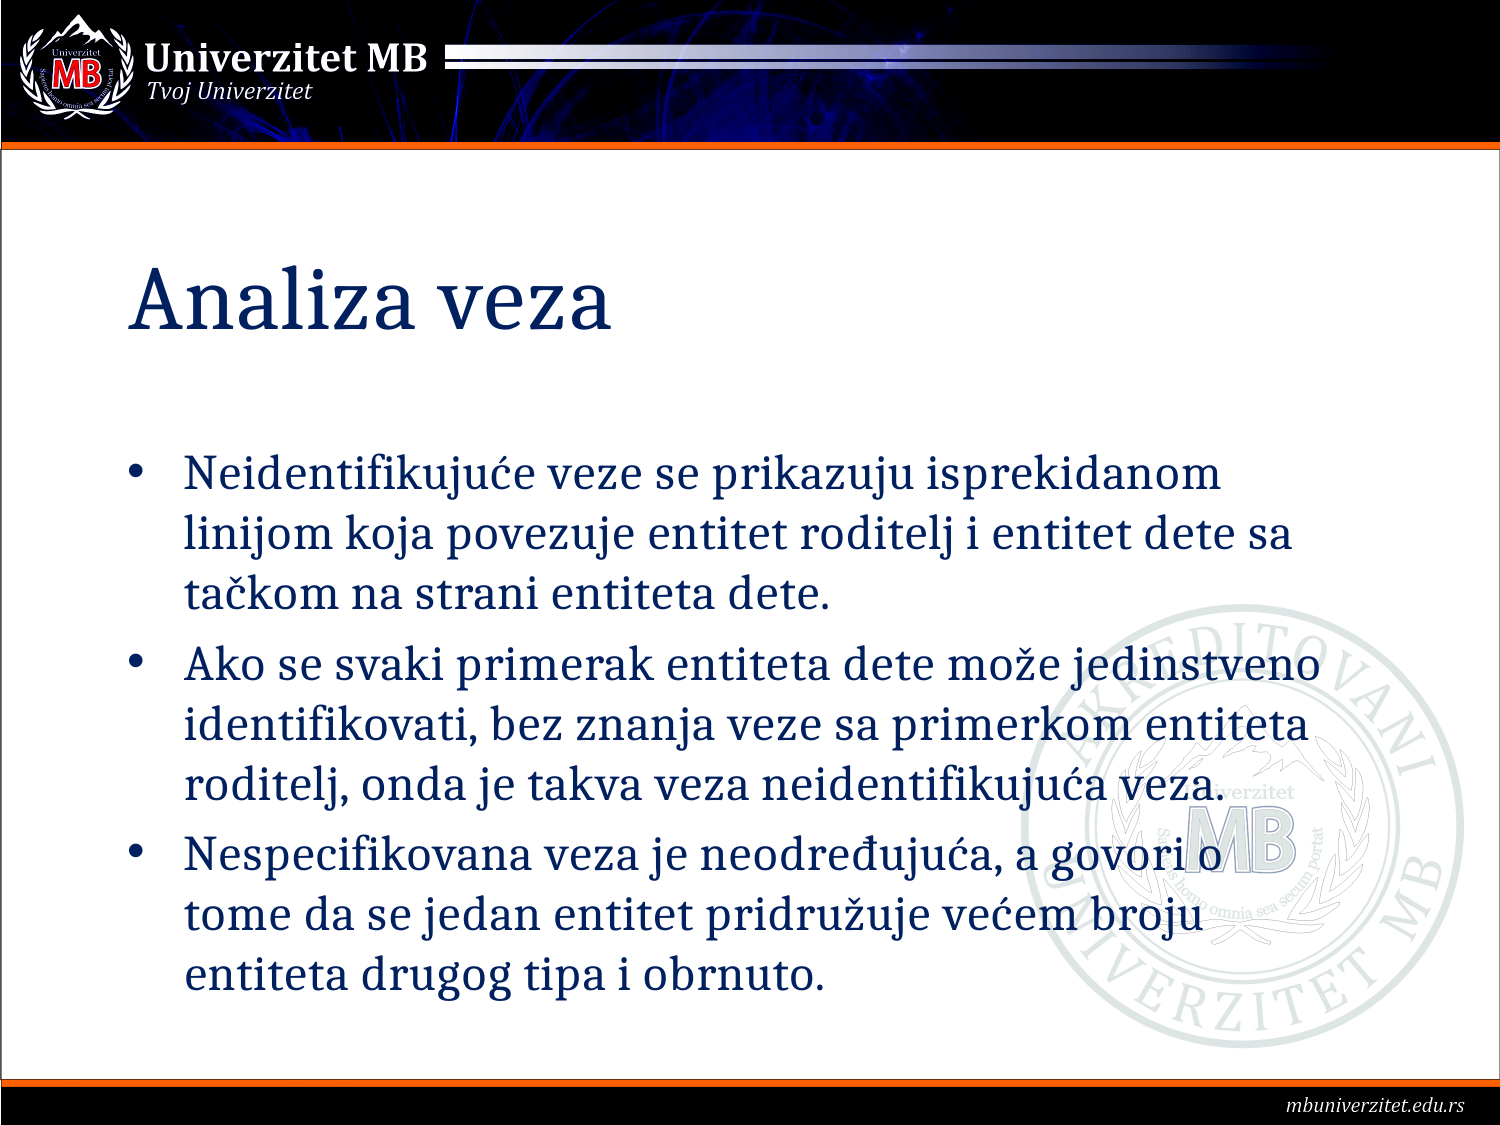

# Analiza veza
Neidentifikujuće veze se prikazuju isprekidanom linijom koja povezuje entitet roditelj i entitet dete sa tačkom na strani entiteta dete.
Ako se svaki primerak entiteta dete može jedinstveno identifikovati, bez znanja veze sa primerkom entiteta roditelj, onda je takva veza neidentifikujuća veza.
Nespecifikovana veza je neodređujuća, a govori o tome da se jedan entitet pridružuje većem broju entiteta drugog tipa i obrnuto.